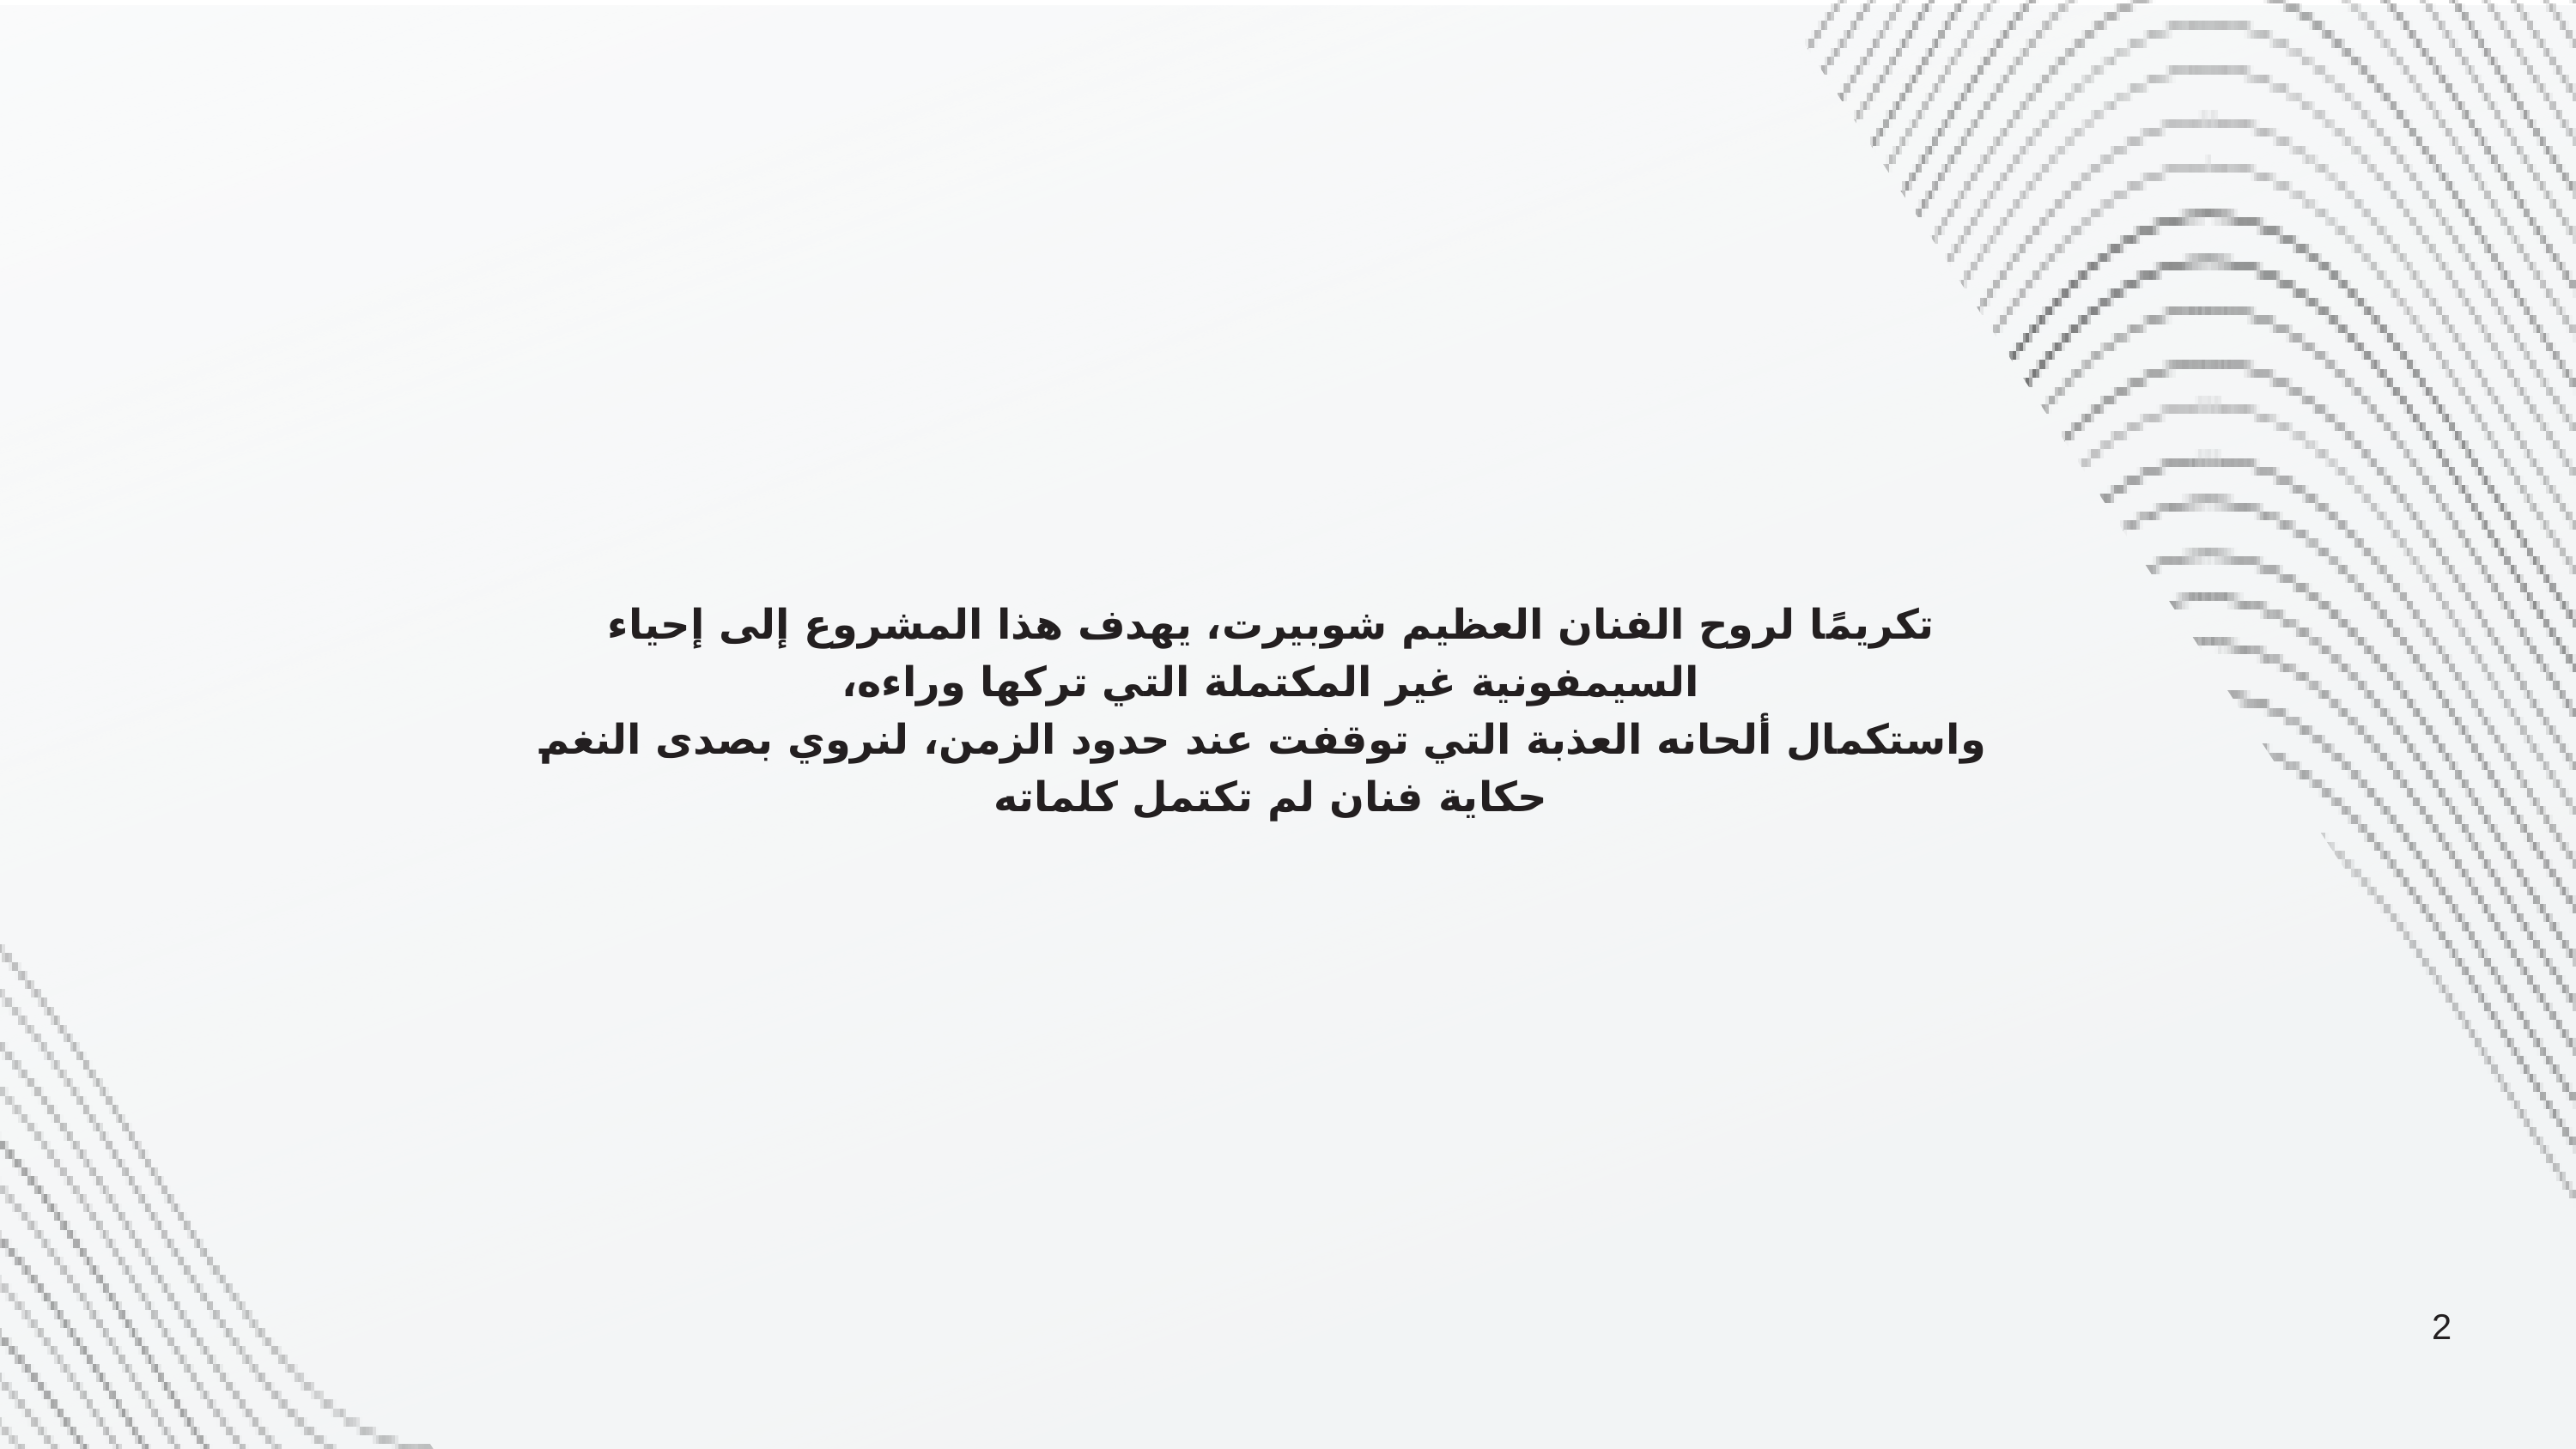

تكريمًا لروح الفنان العظيم شوبيرت، يهدف هذا المشروع إلى إحياء السيمفونية غير المكتملة التي تركها وراءه،
 واستكمال ألحانه العذبة التي توقفت عند حدود الزمن، لنروي بصدى النغم حكاية فنان لم تكتمل كلماته
2